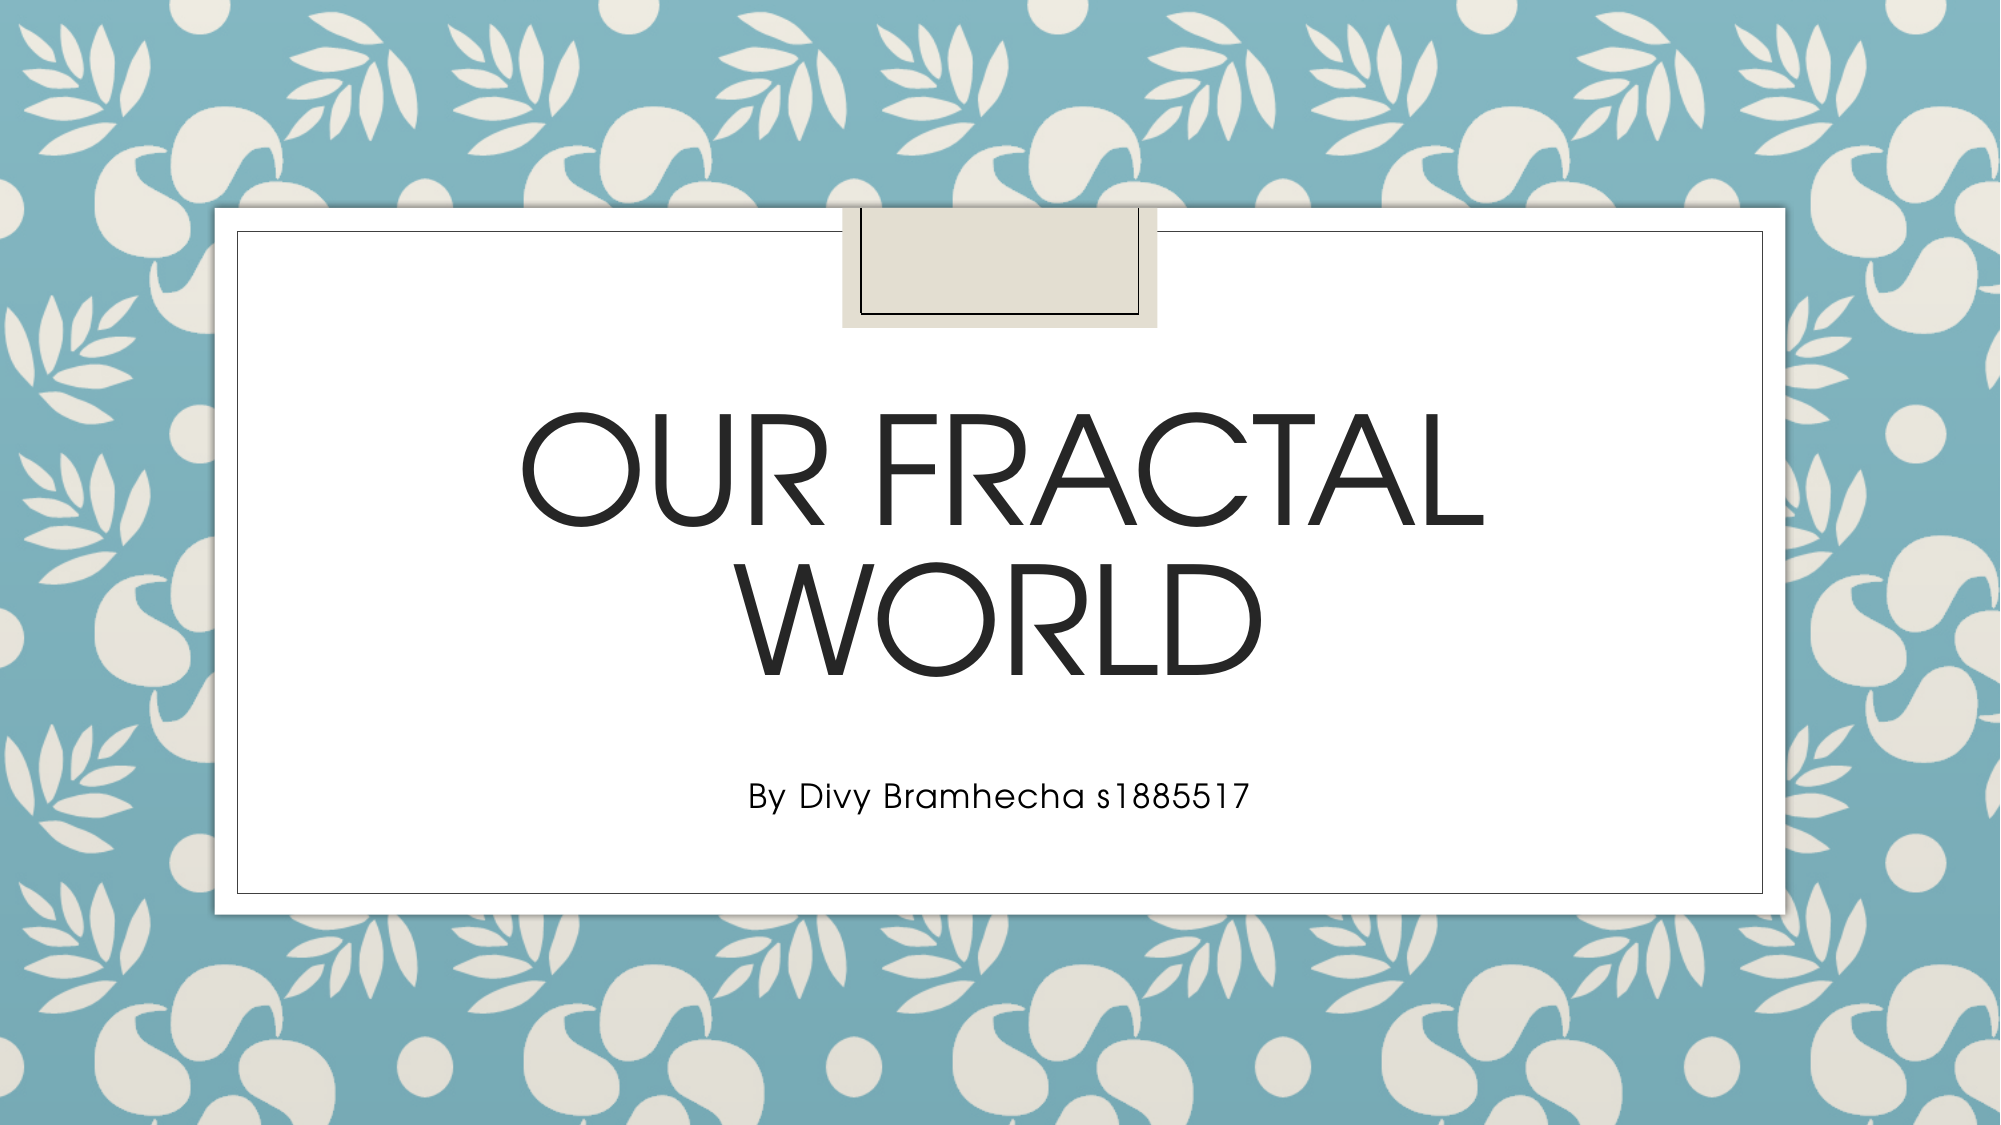

# Our Fractal World
By Divy Bramhecha s1885517